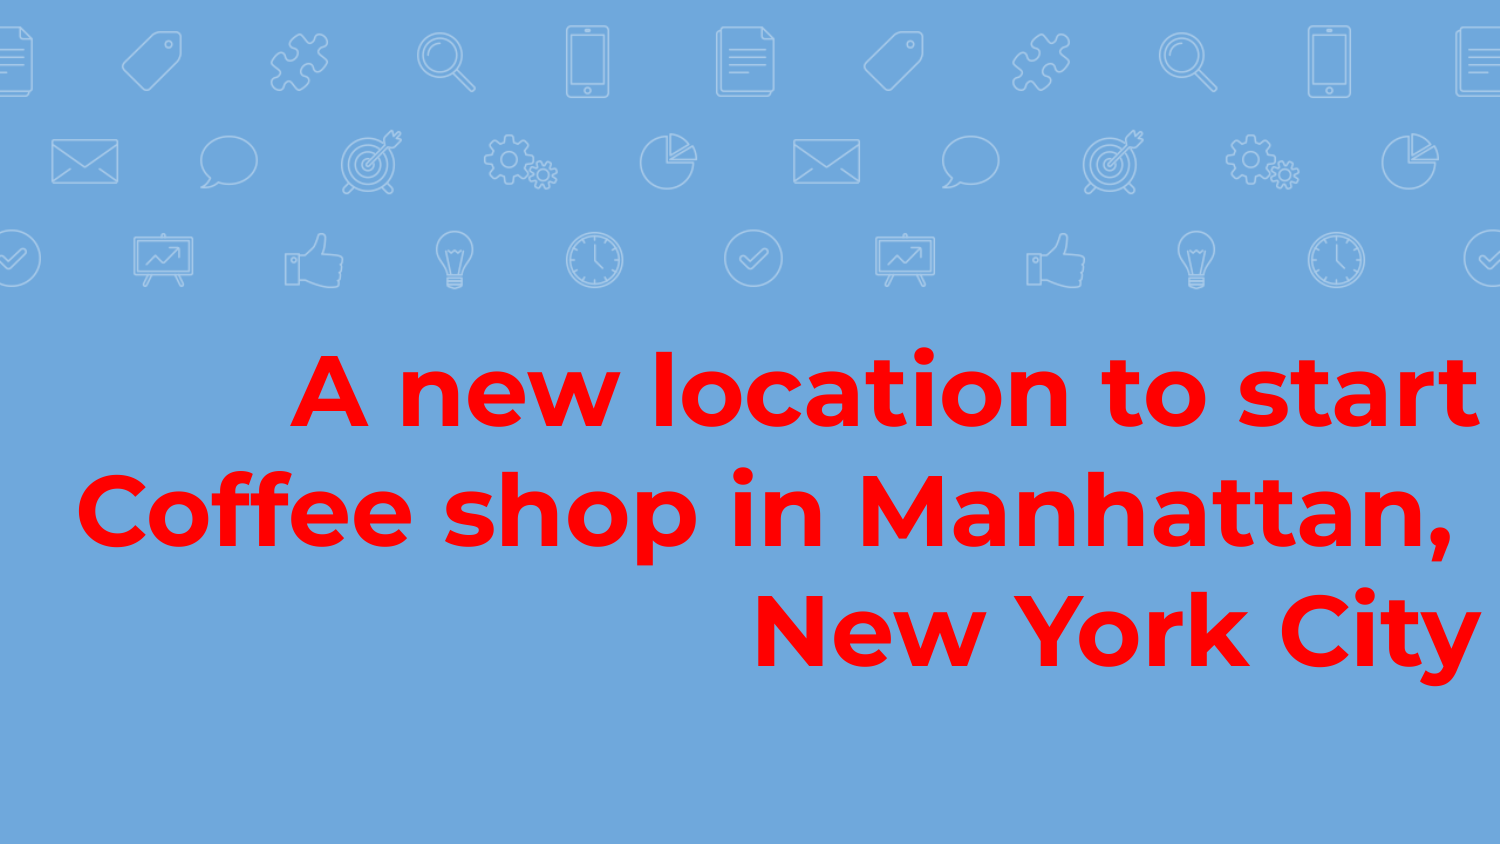

# A new location to start Coffee shop in Manhattan, New York City